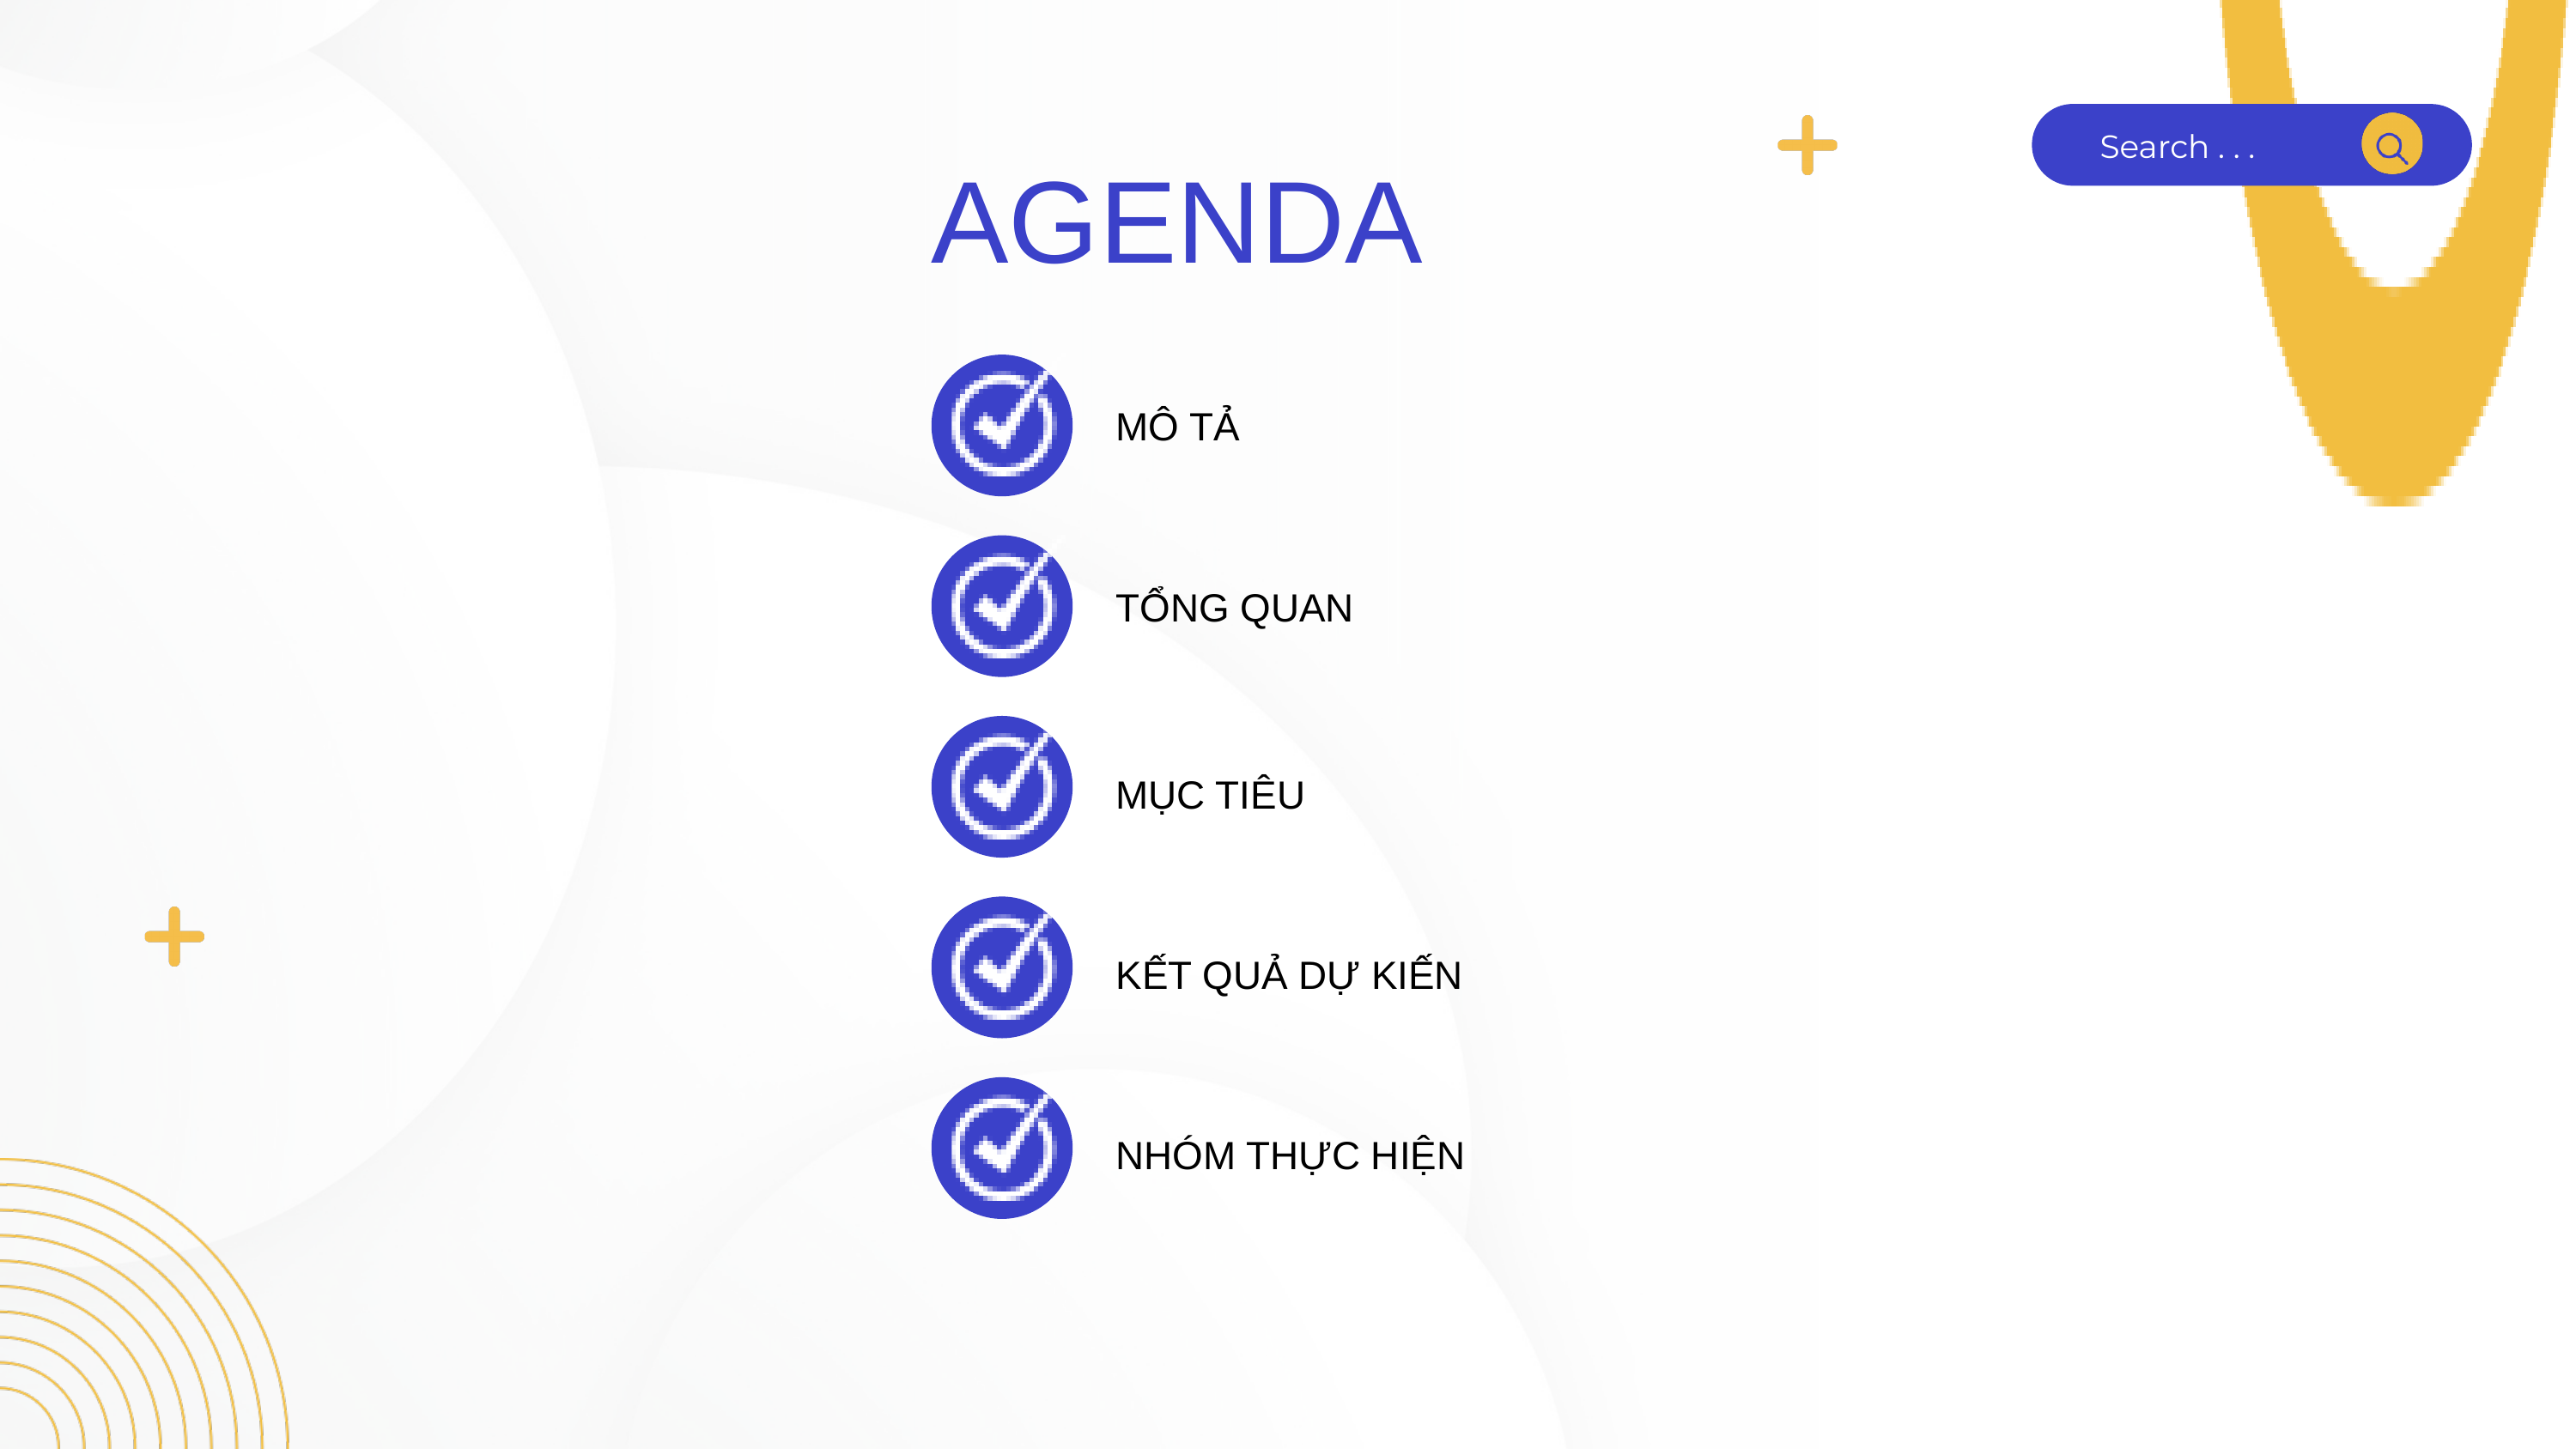

Search . . .

AGENDA

MÔ TẢ

TỔNG QUAN

MỤC TIÊU

KẾT QUẢ DỰ KIẾN

NHÓM THỰC HIỆN